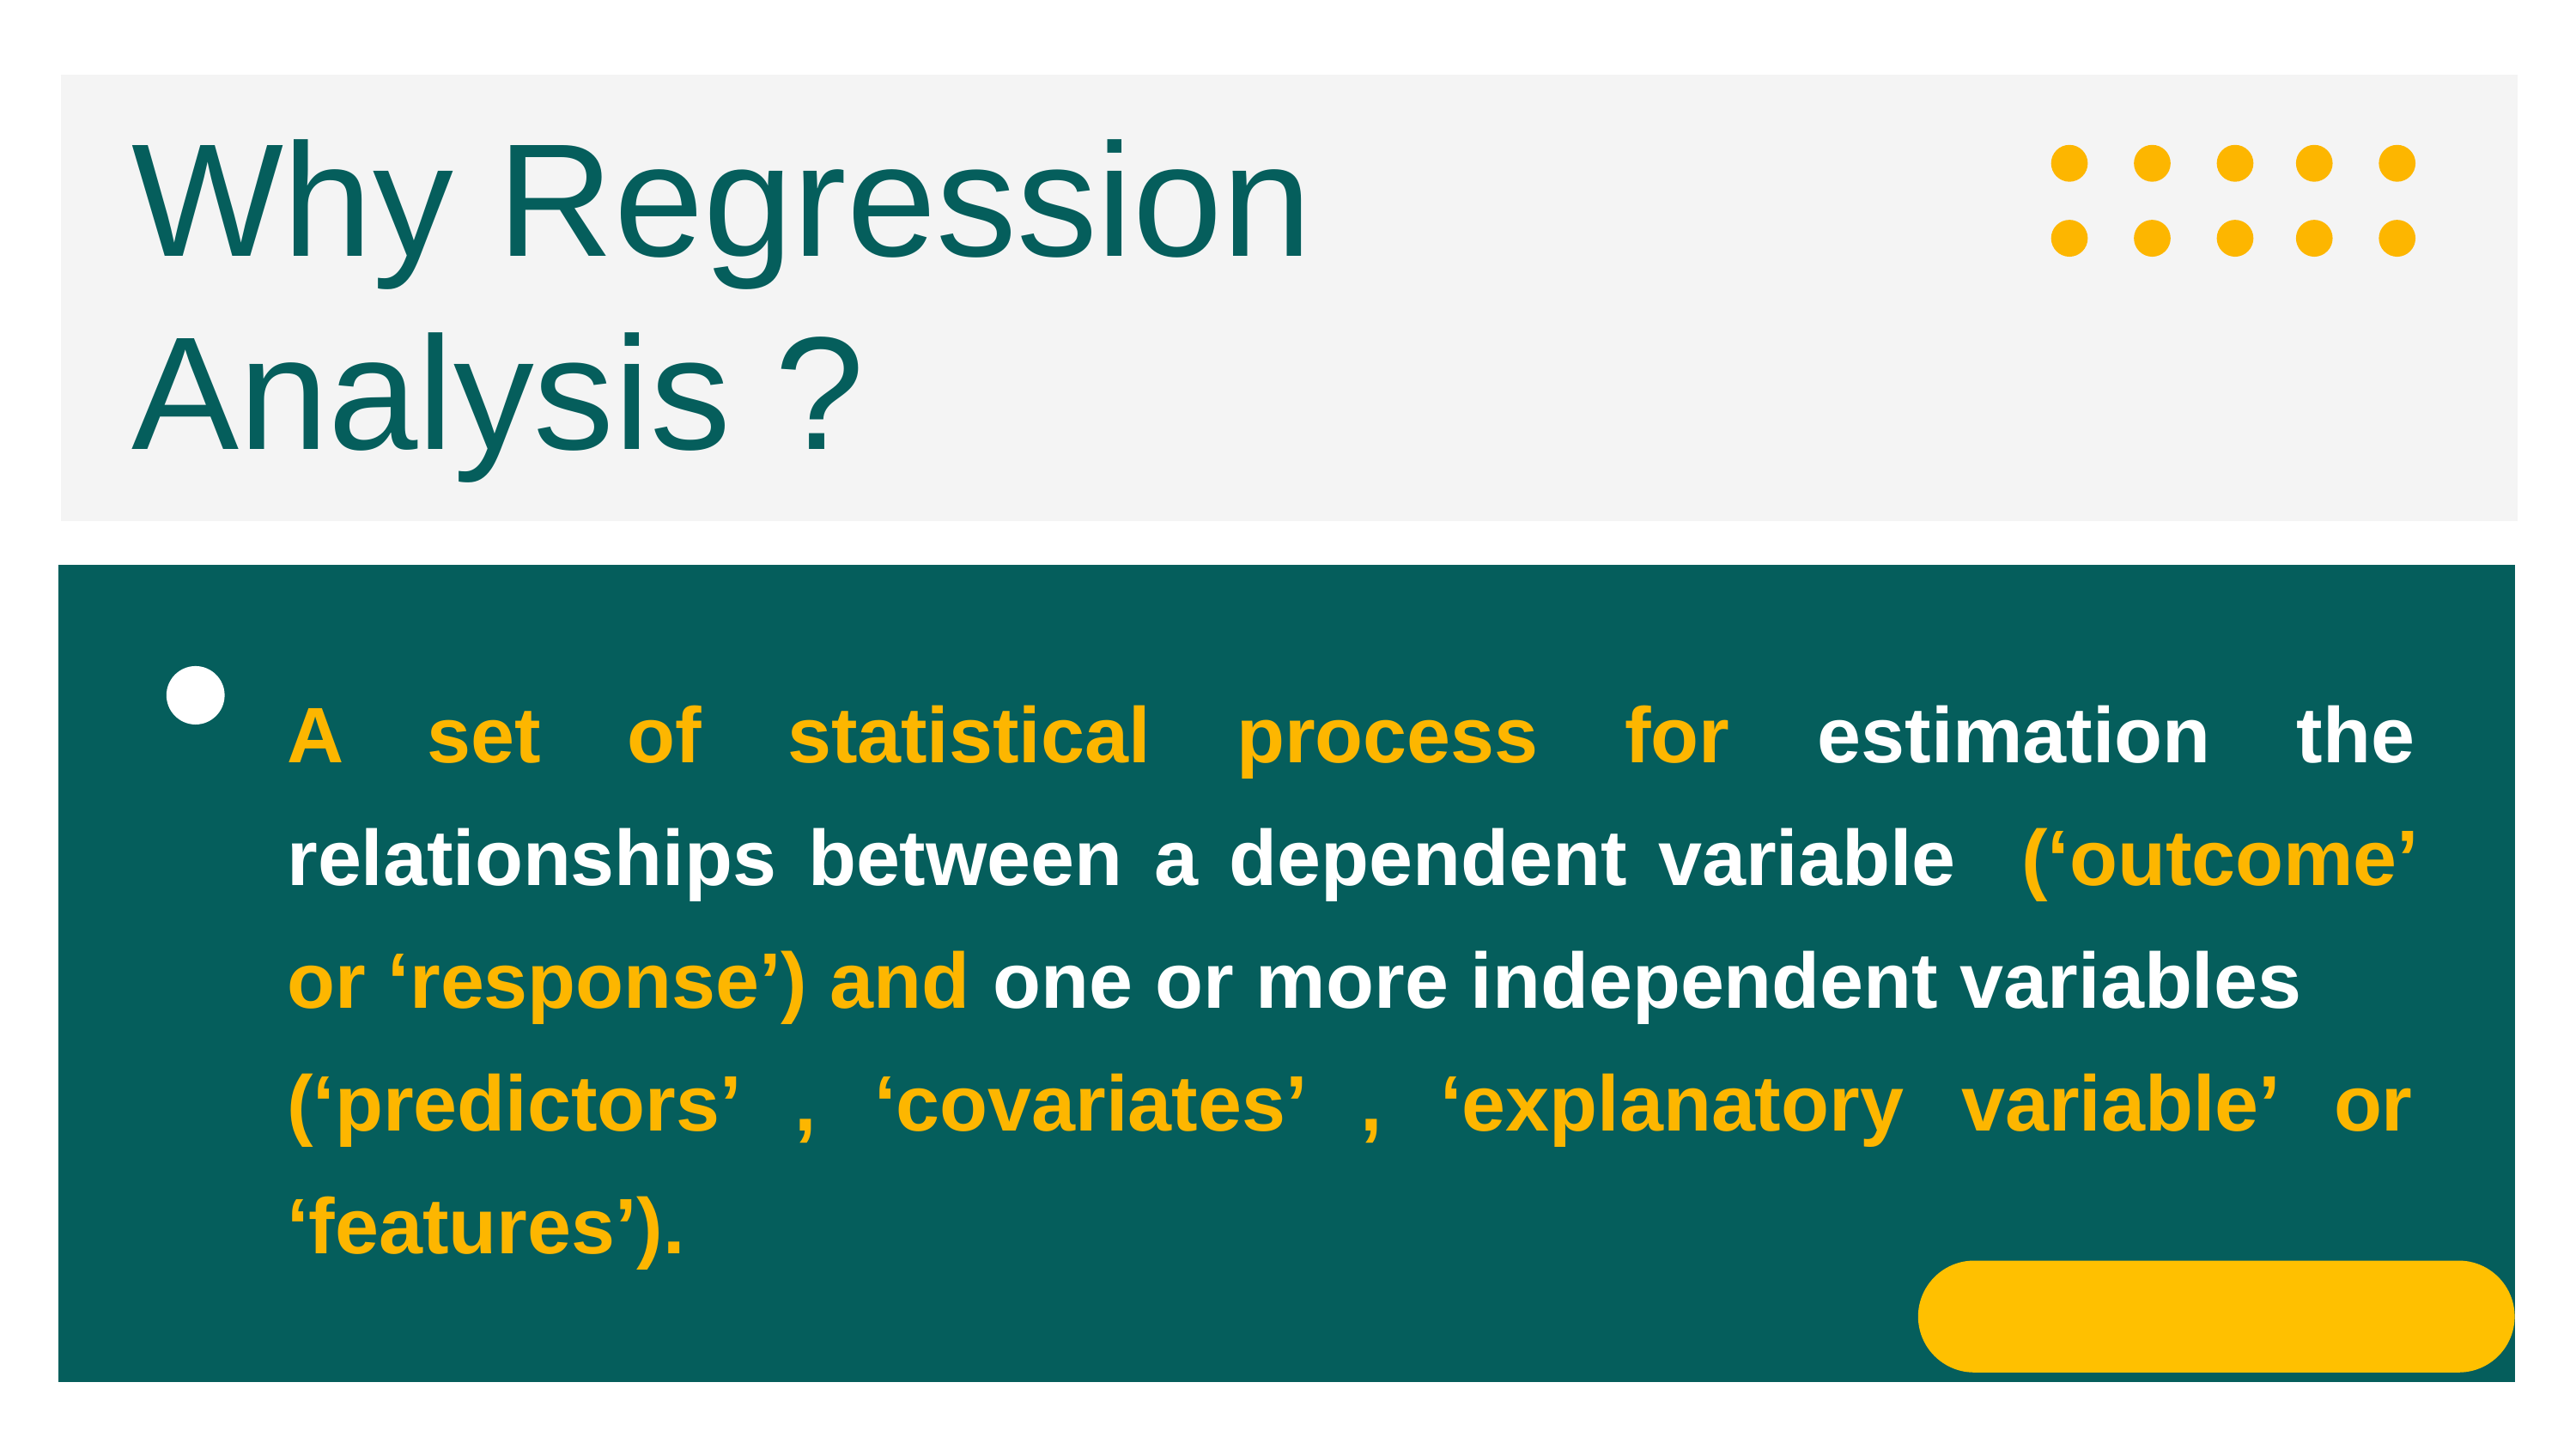

Why Regression Analysis ?

A set of statistical process for estimation the relationships between a dependent variable  (‘outcome’ or ‘response’) and one or more independent variables      (‘predictors’ , ‘covariates’ , ‘explanatory variable’ or ‘features’).